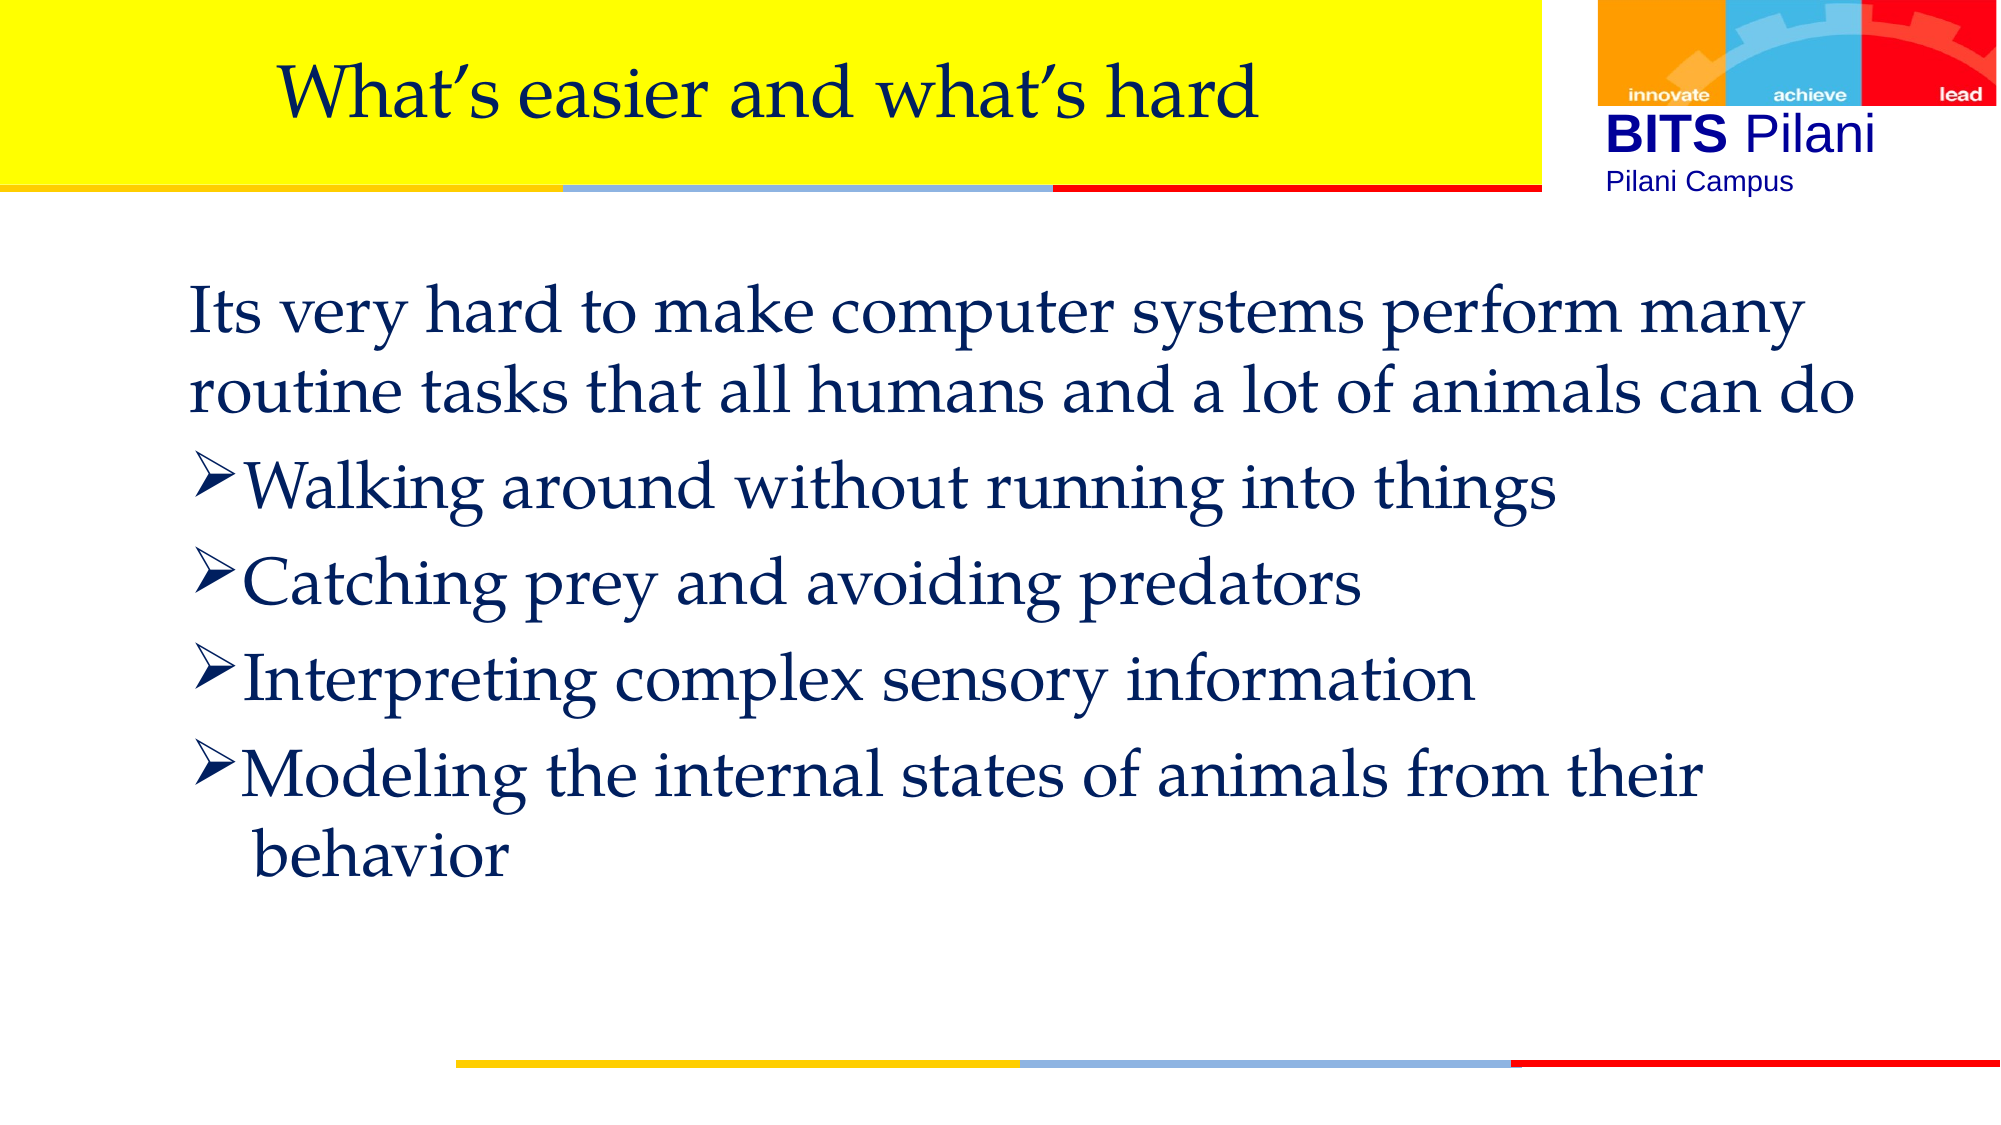

# What’s easier and what’s hard
BITS Pilani
Pilani Campus

Its very hard to make computer systems perform many  routine tasks that all humans and a lot of animals can do
Walking around without running into things
Catching prey and avoiding predators
Interpreting complex sensory information
Modeling the internal states of animals from their  behavior